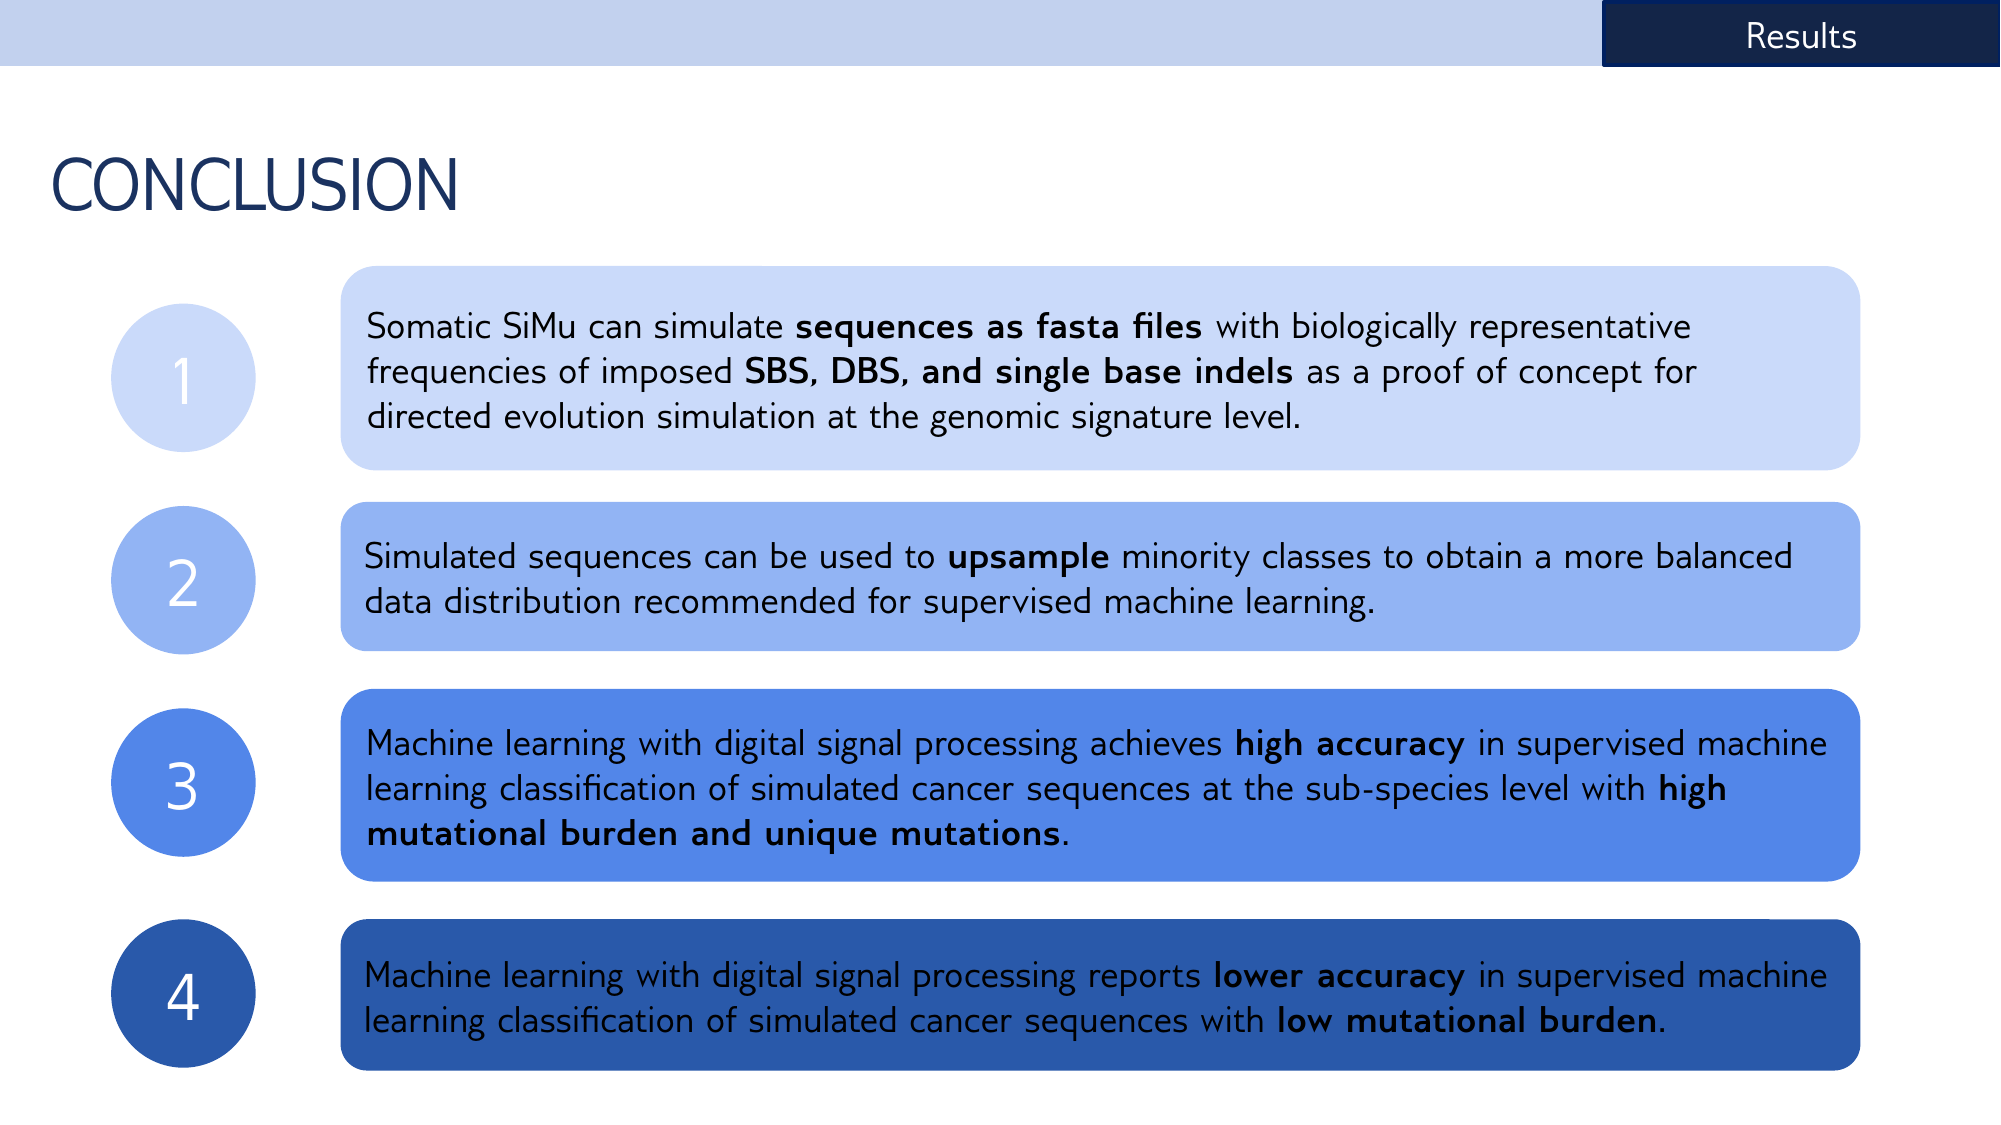

Results
Conclusion
Somatic SiMu can simulate sequences as fasta files with biologically representative frequencies of imposed SBS, DBS, and single base indels as a proof of concept for directed evolution simulation at the genomic signature level.
1
Simulated sequences can be used to upsample minority classes to obtain a more balanced data distribution recommended for supervised machine learning.
2
Machine learning with digital signal processing achieves high accuracy in supervised machine learning classification of simulated cancer sequences at the sub-species level with high mutational burden and unique mutations.
3
4
Machine learning with digital signal processing reports lower accuracy in supervised machine learning classification of simulated cancer sequences with low mutational burden.